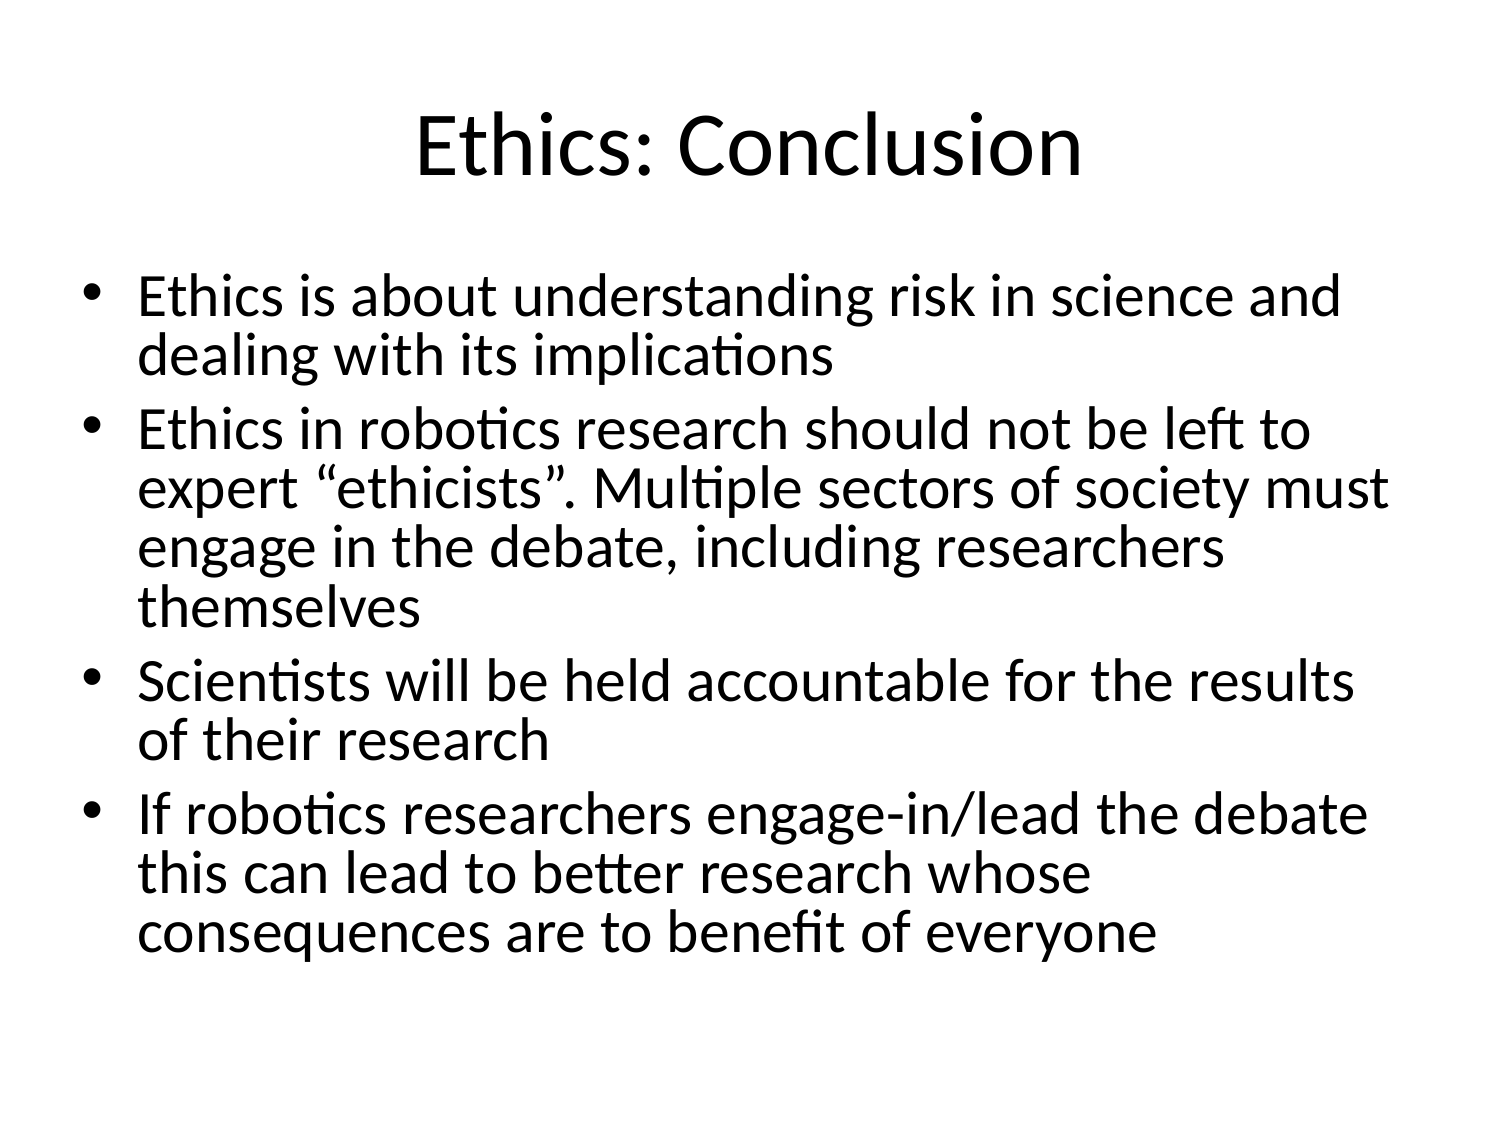

# Ethics: Conclusion
Ethics is about understanding risk in science and dealing with its implications
Ethics in robotics research should not be left to expert “ethicists”. Multiple sectors of society must engage in the debate, including researchers themselves
Scientists will be held accountable for the results of their research
If robotics researchers engage-in/lead the debate this can lead to better research whose consequences are to benefit of everyone